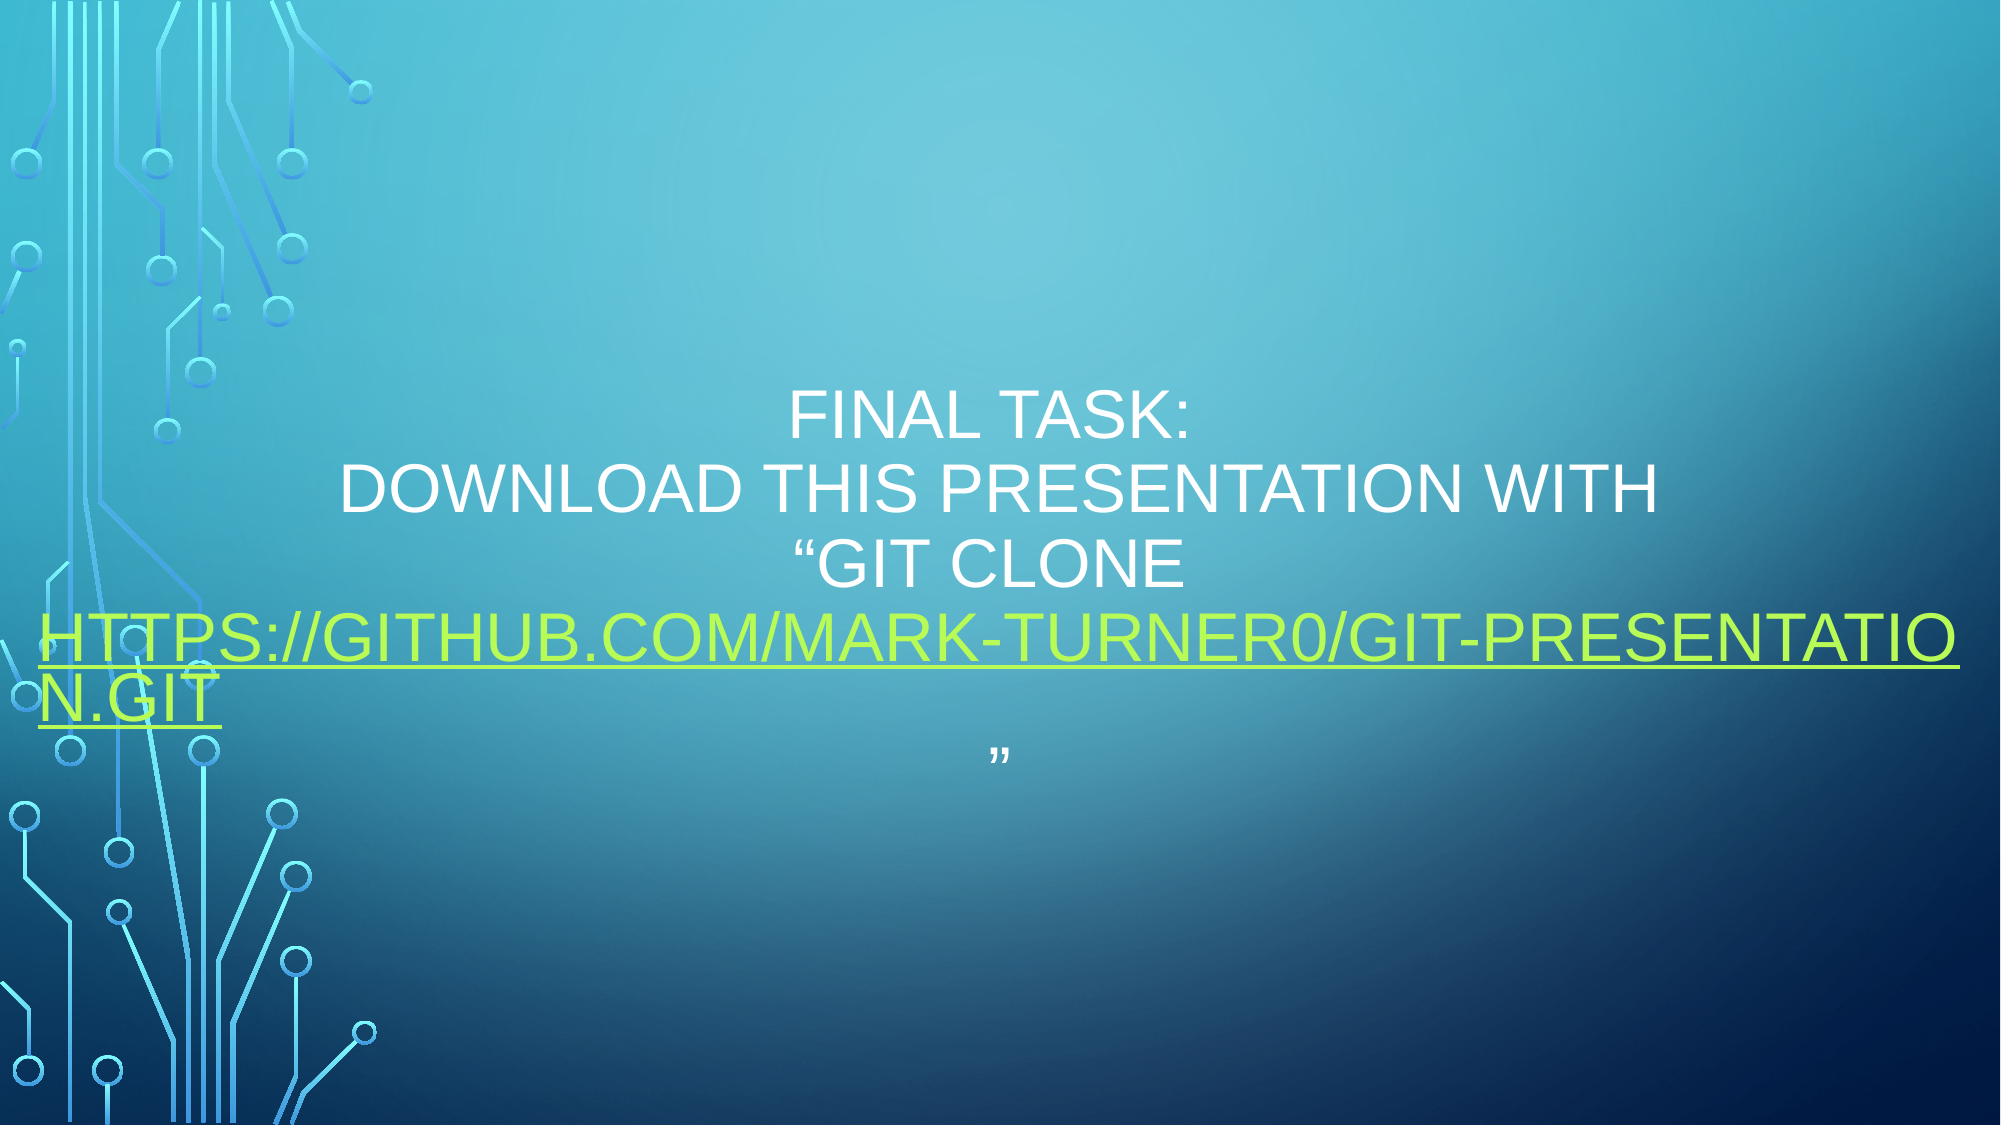

# Final Task: download this presentation with “git clone https://github.com/Mark-Turner0/git-presentation.git”